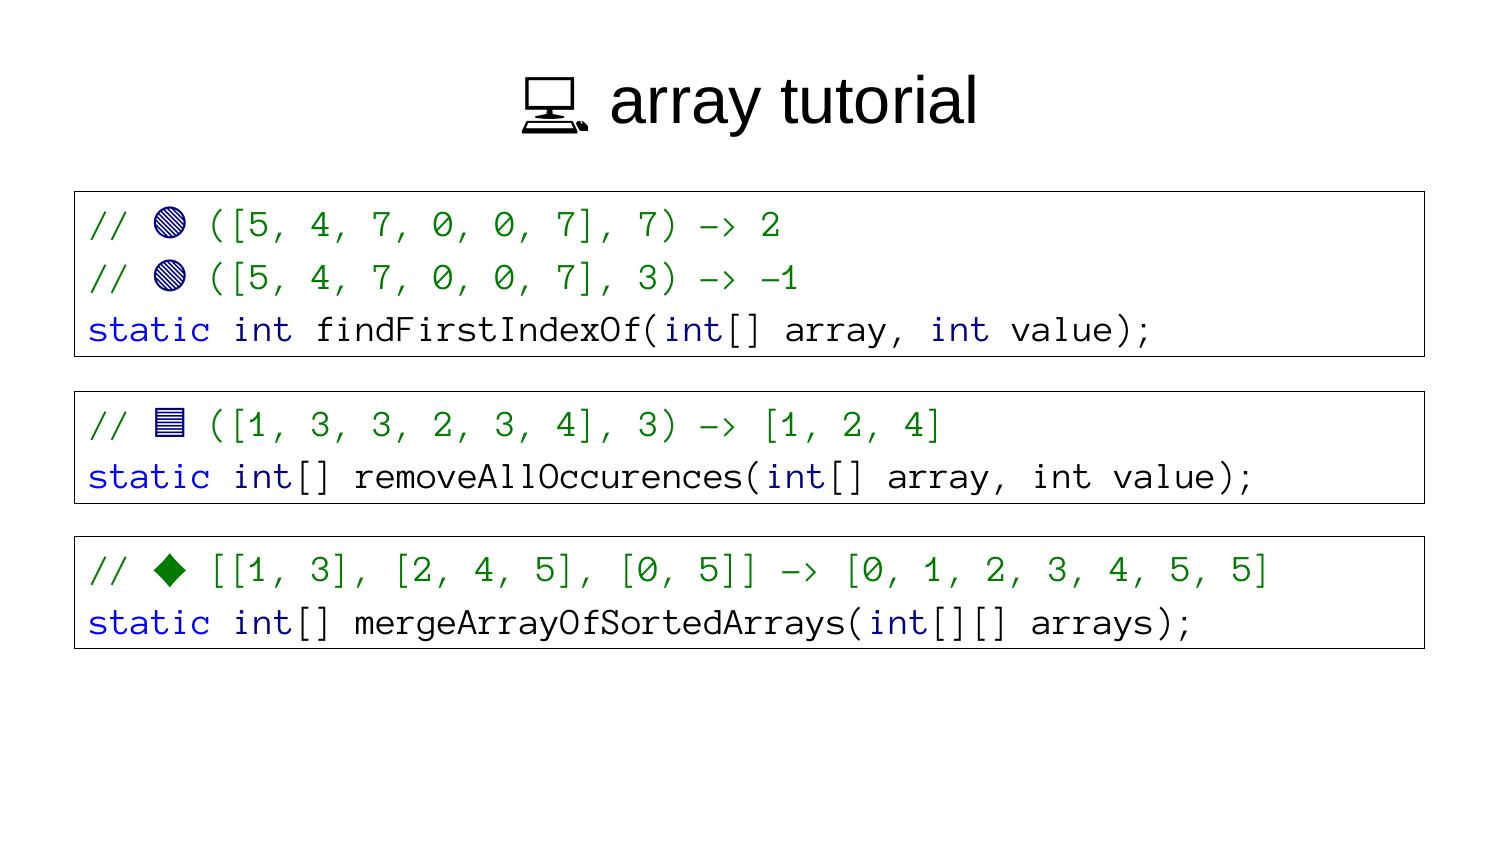

# 💻 array tutorial
// 🟢 ([5, 4, 7, 0, 0, 7], 7) -> 2
// 🟢 ([5, 4, 7, 0, 0, 7], 3) -> -1
static int findFirstIndexOf(int[] array, int value);
// 🟦 ([1, 3, 3, 2, 3, 4], 3) -> [1, 2, 4]
static int[] removeAllOccurences(int[] array, int value);
// ♦️ [[1, 3], [2, 4, 5], [0, 5]] -> [0, 1, 2, 3, 4, 5, 5]
static int[] mergeArrayOfSortedArrays(int[][] arrays);